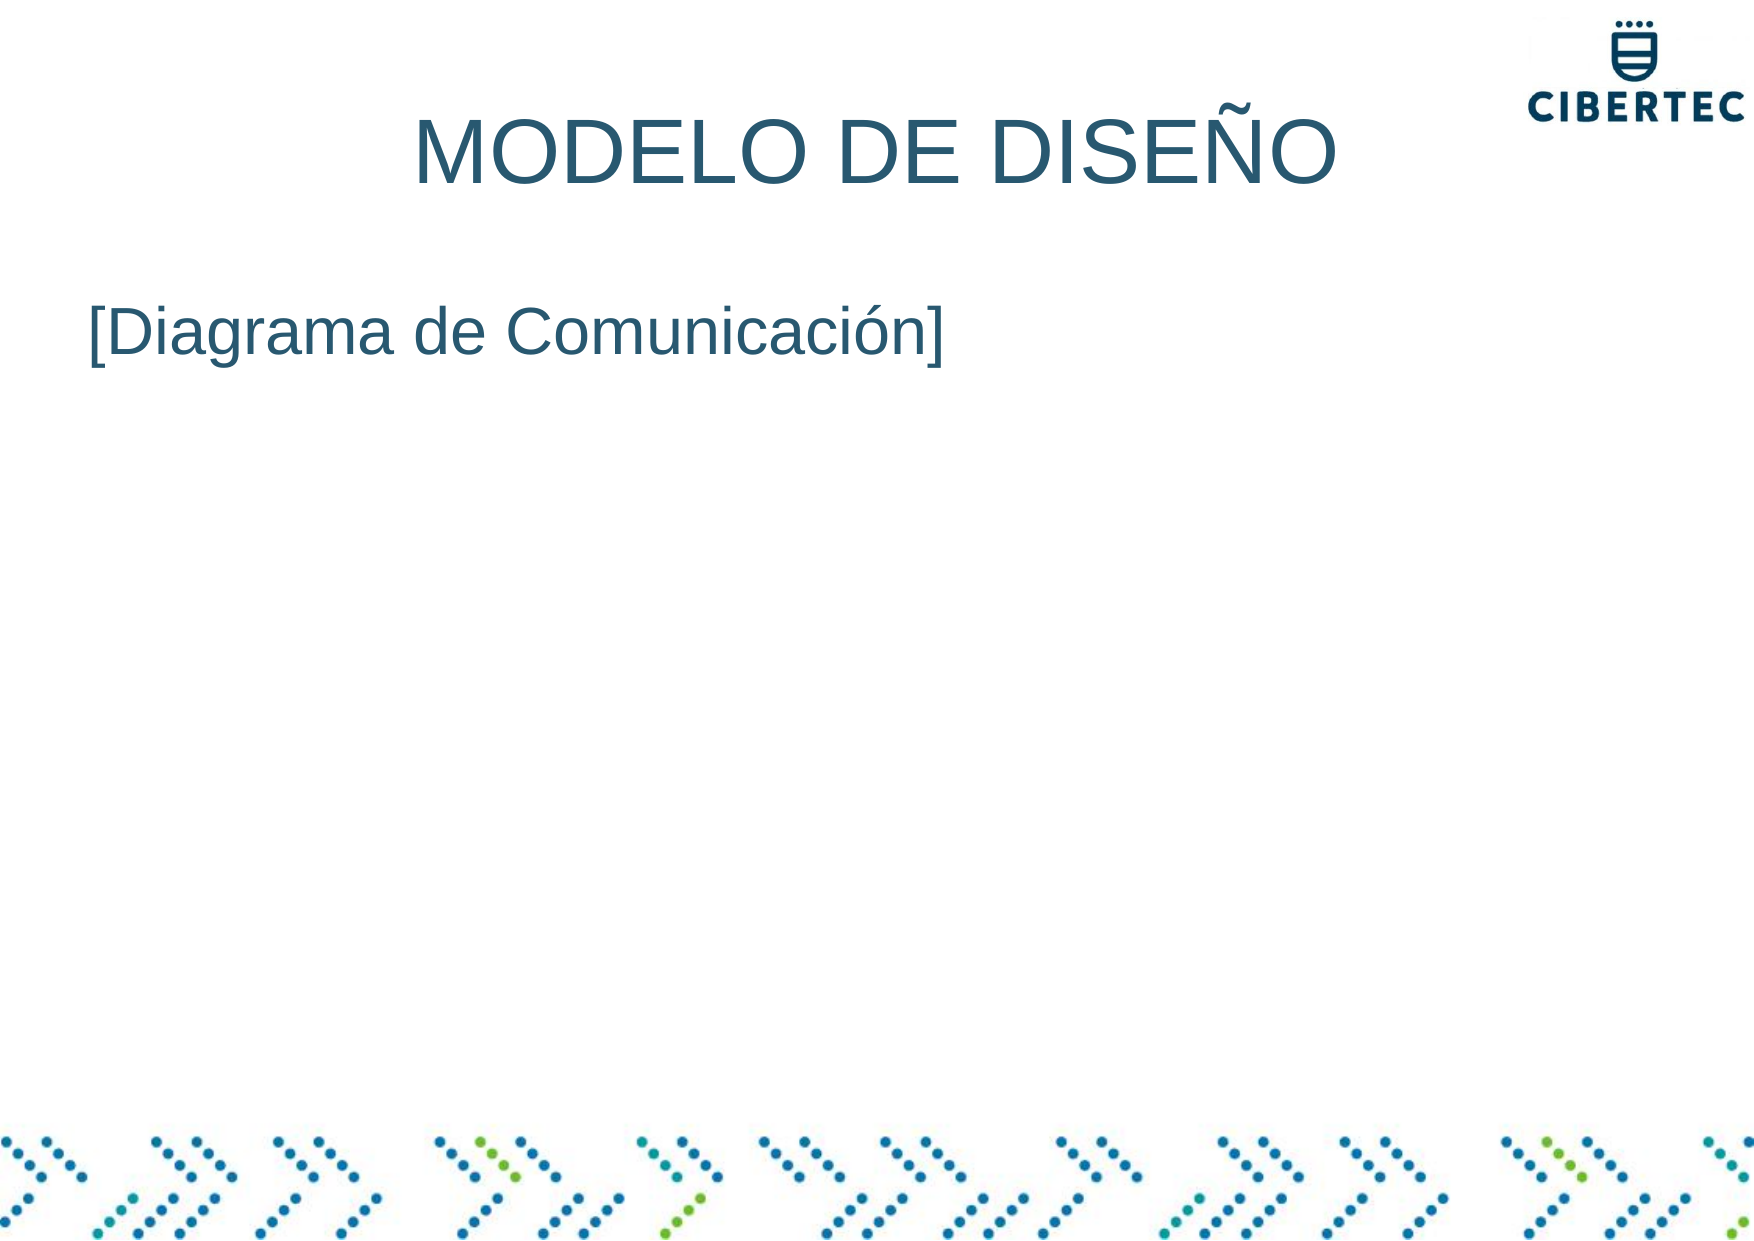

# MODELO DE DISEÑO
[Diagrama de Comunicación]